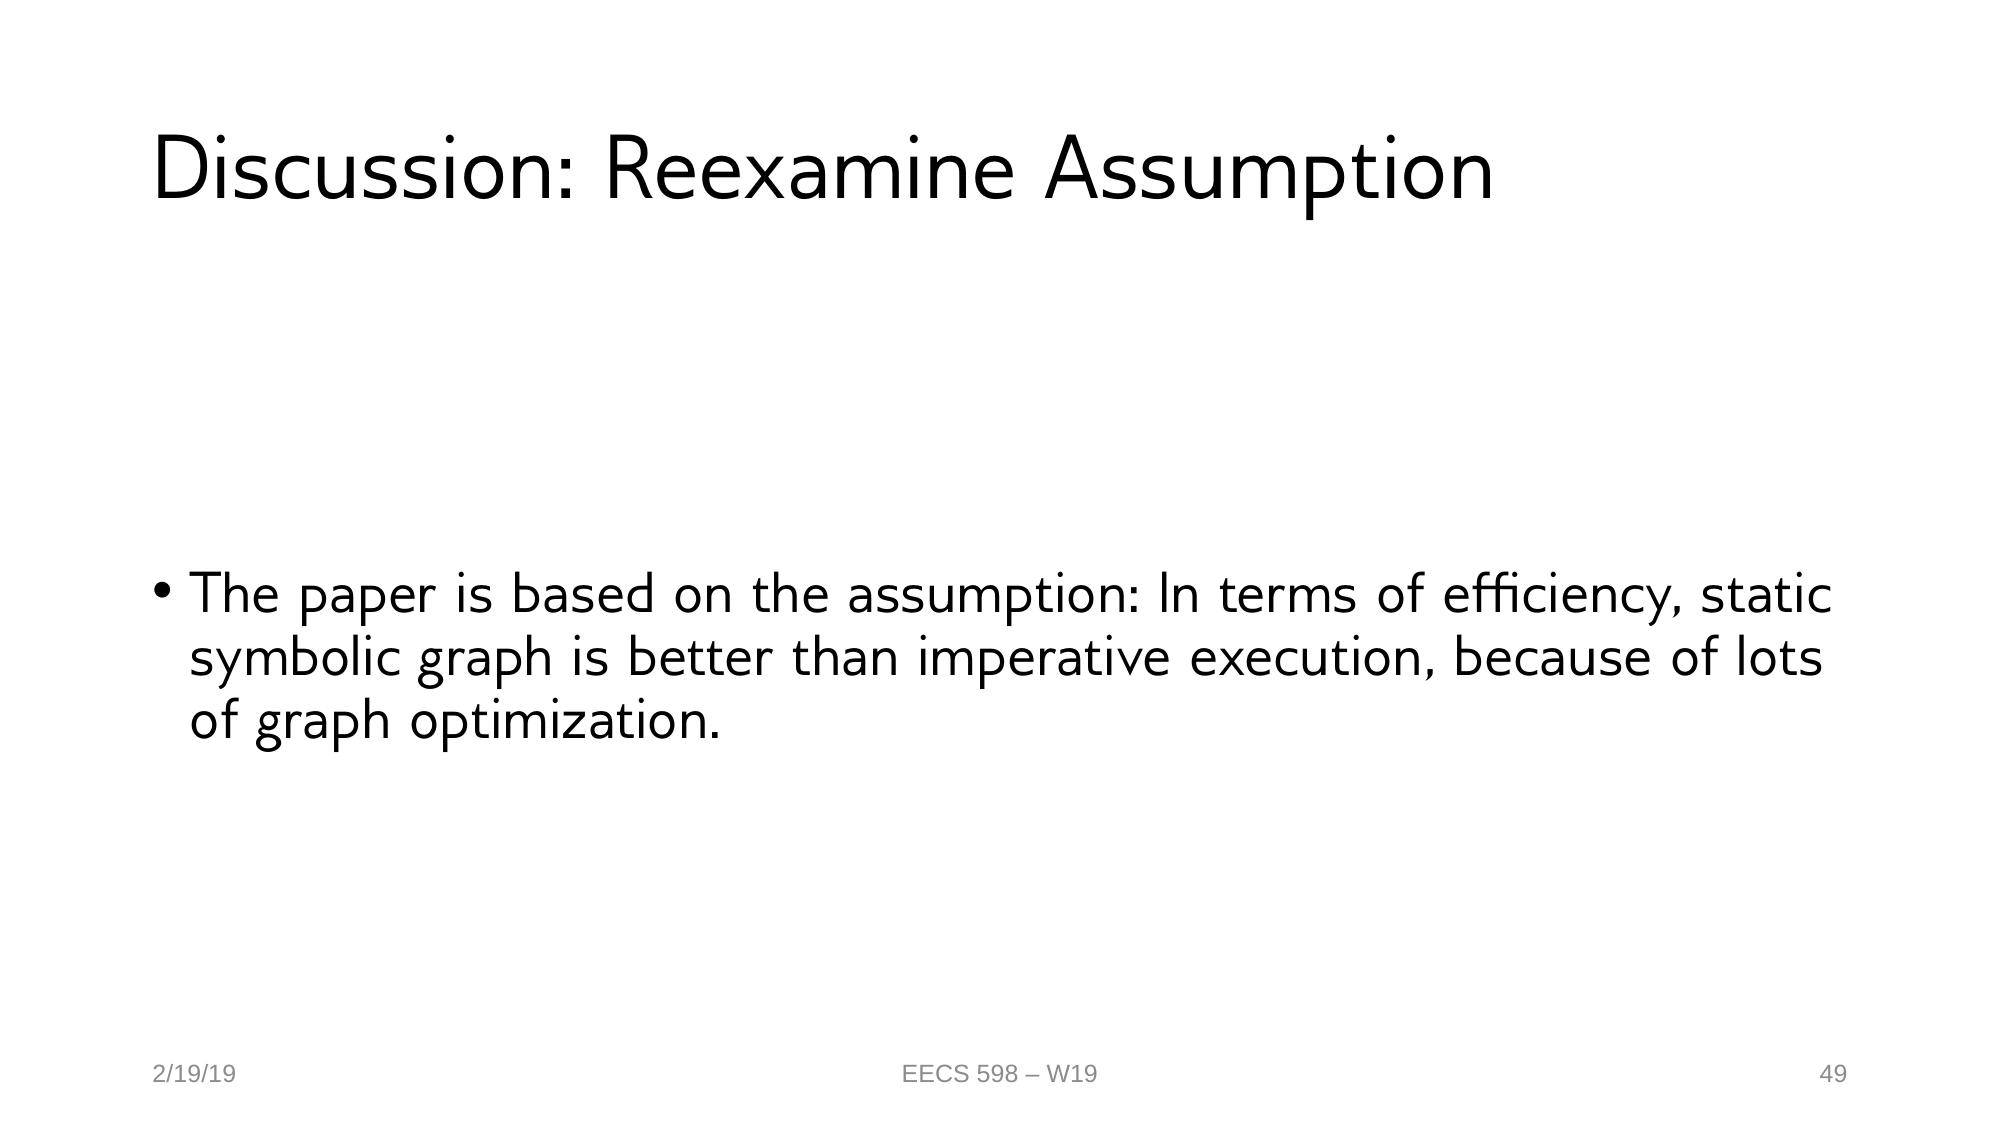

# Discussion: Reexamine Assumption
The paper is based on the assumption: In terms of efficiency, static symbolic graph is better than imperative execution, because of lots of graph optimization.
2/19/19
EECS 598 – W19
49